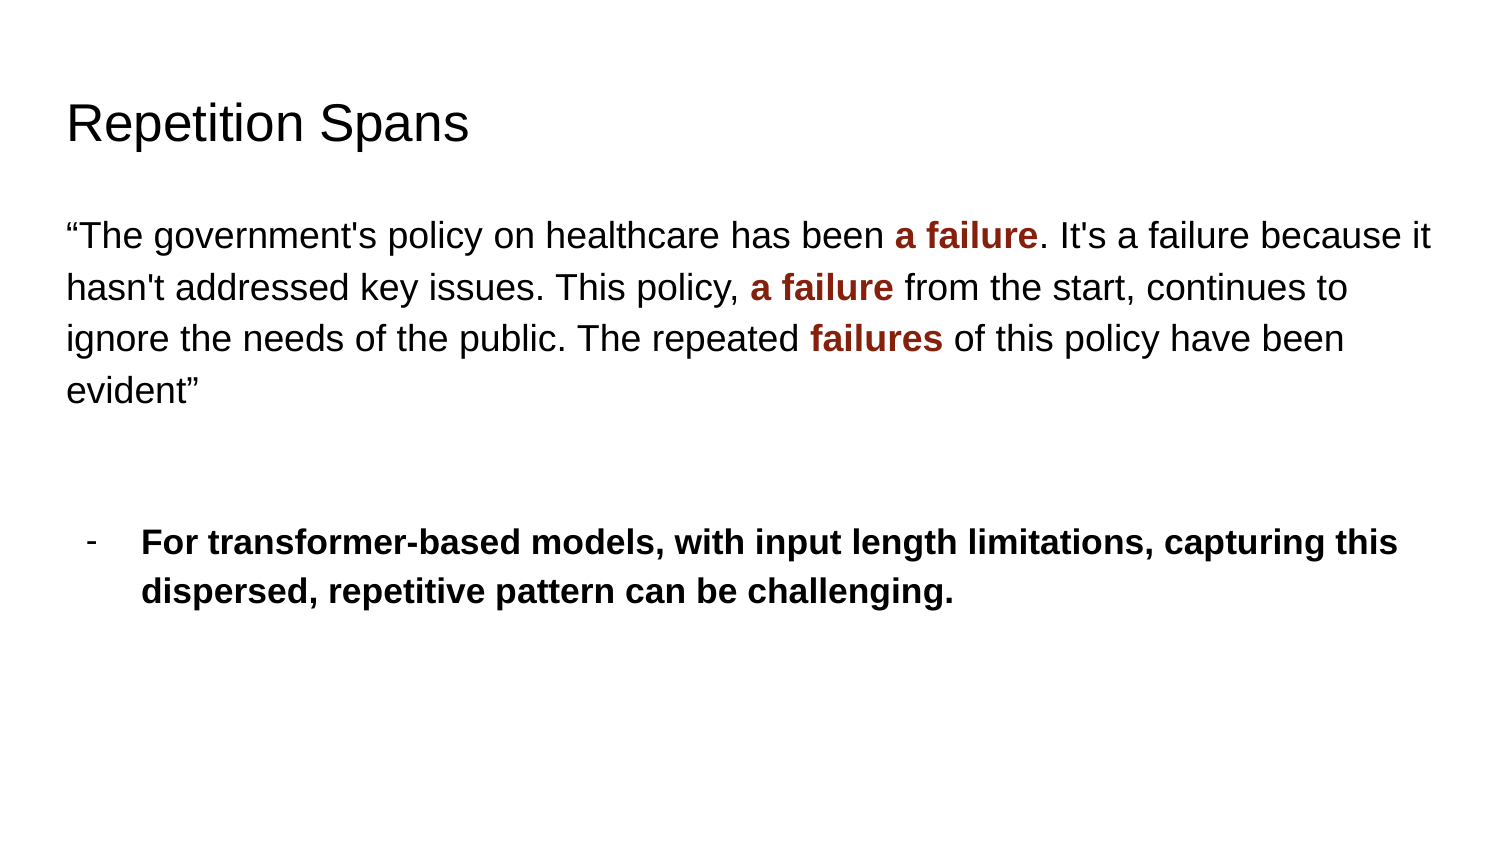

# Repetition Spans
“The government's policy on healthcare has been a failure. It's a failure because it hasn't addressed key issues. This policy, a failure from the start, continues to ignore the needs of the public. The repeated failures of this policy have been evident”

For transformer-based models, with input length limitations, capturing this dispersed, repetitive pattern can be challenging.